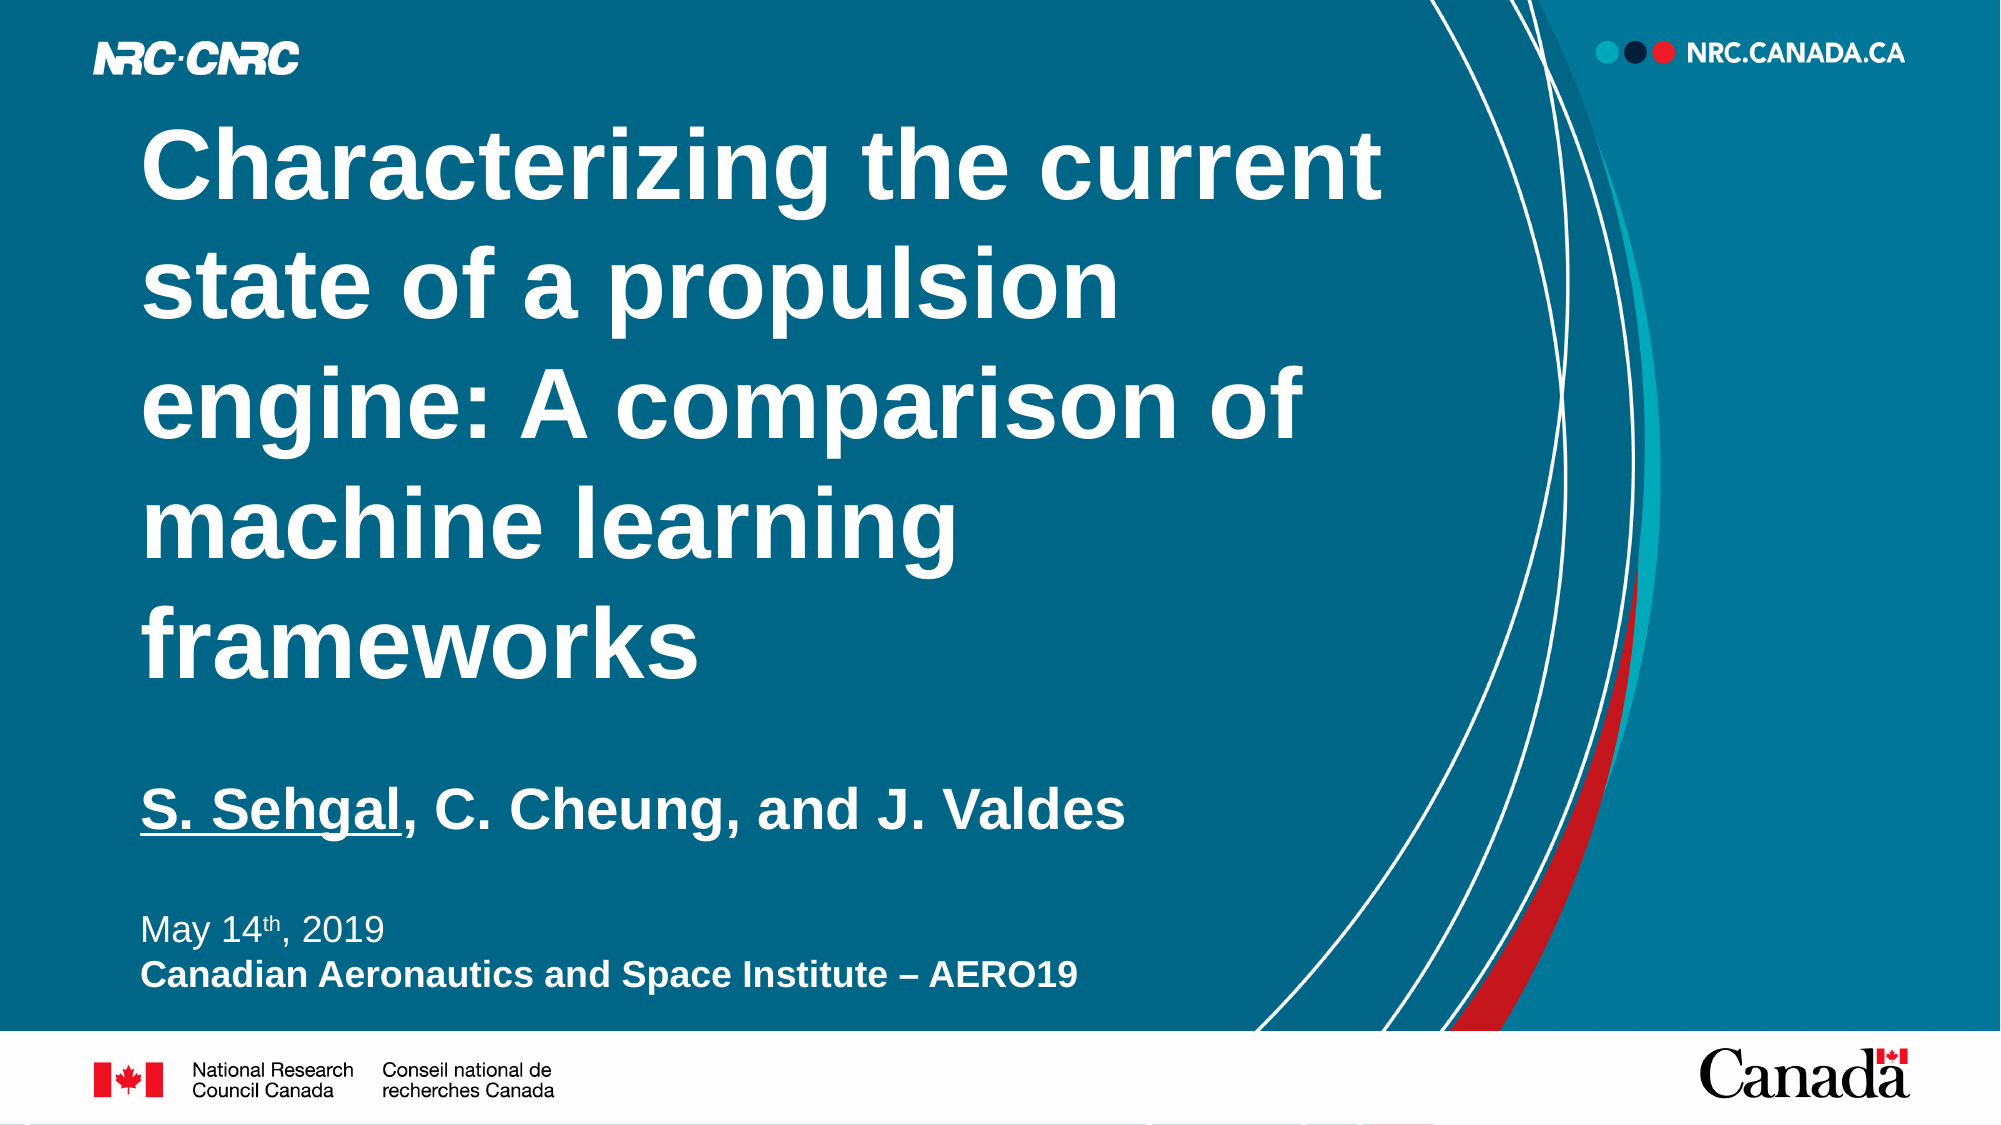

Characterizing the current state of a propulsion engine: A comparison of machine learning frameworks
S. Sehgal, C. Cheung, and J. Valdes
May 14th, 2019
Canadian Aeronautics and Space Institute – AERO19